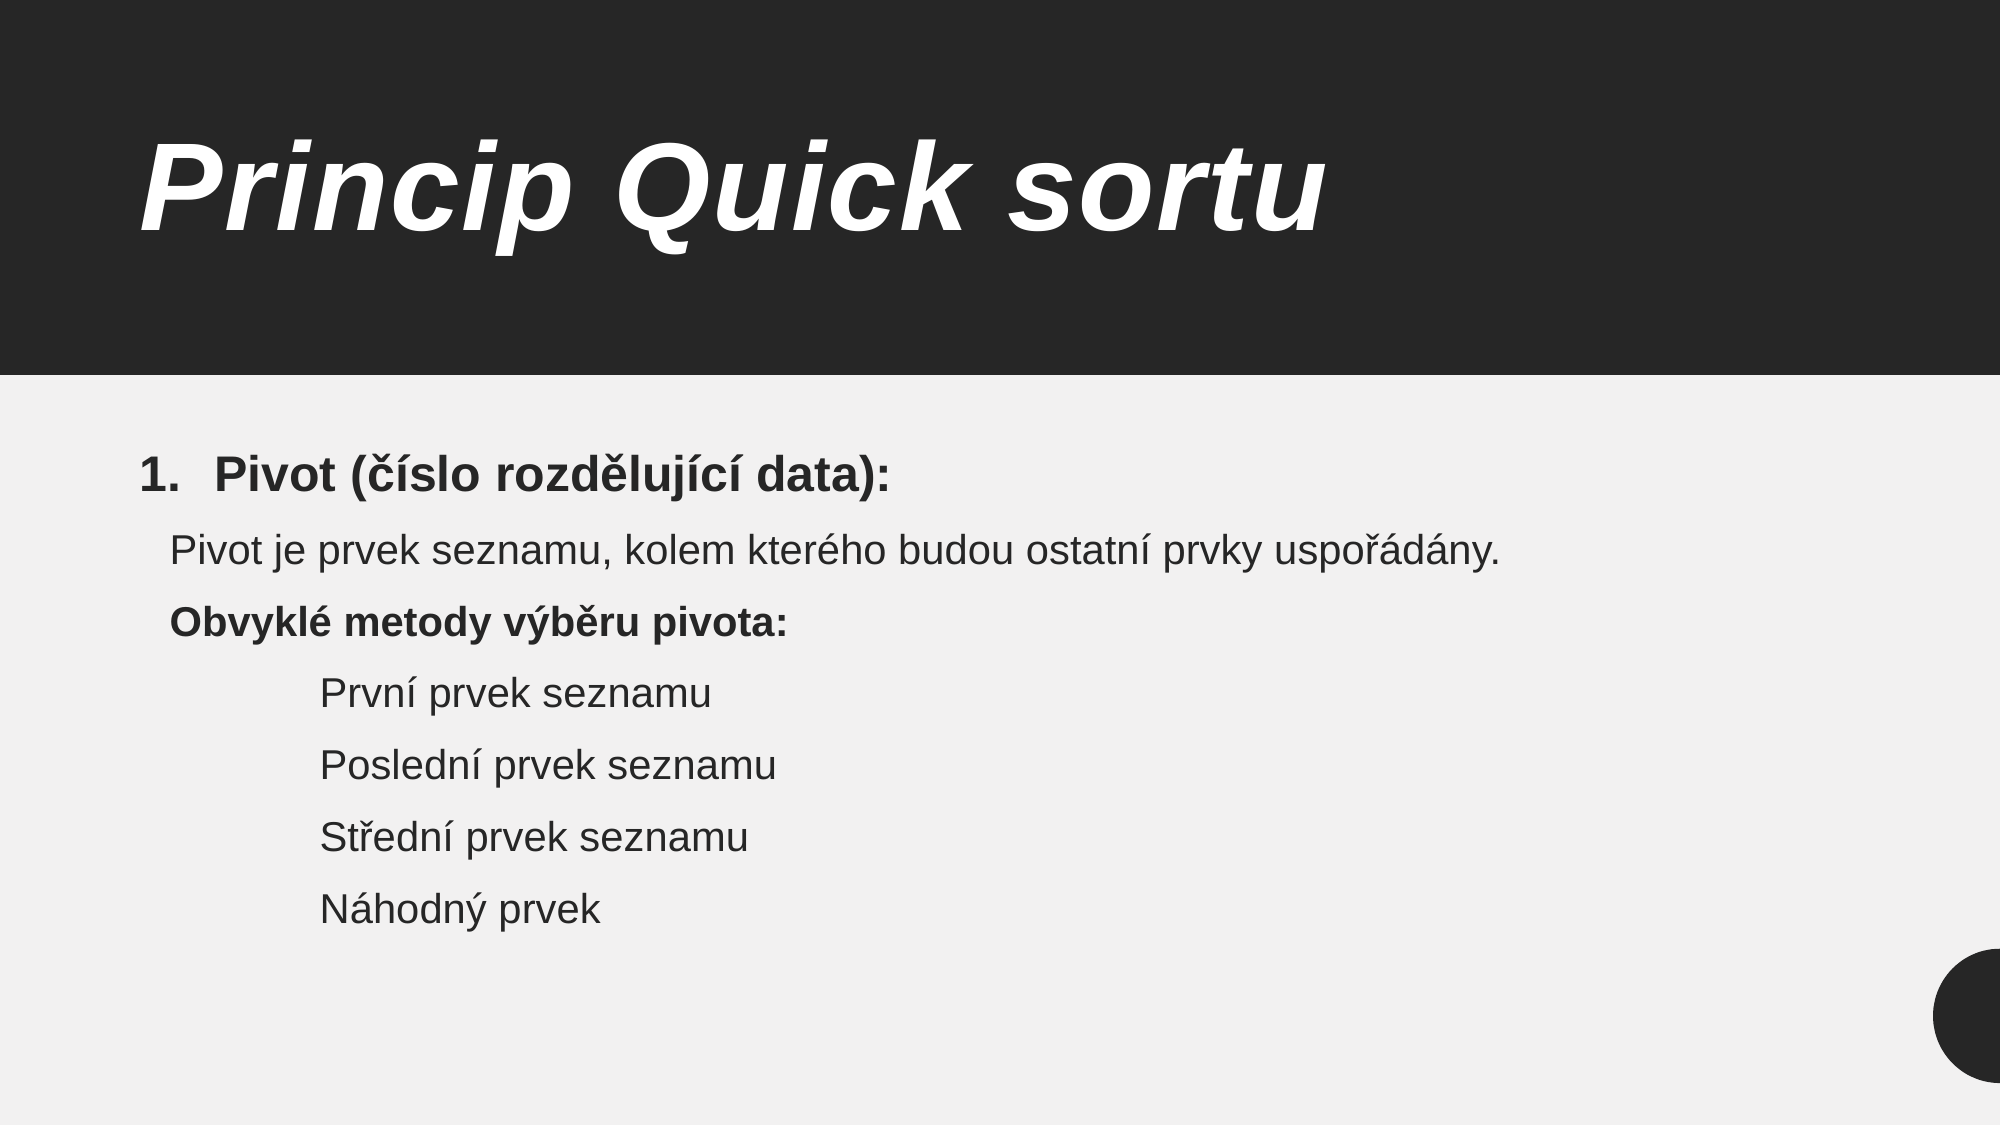

# Princip Quick sortu
Pivot (číslo rozdělující data):
Pivot je prvek seznamu, kolem kterého budou ostatní prvky uspořádány.
Obvyklé metody výběru pivota:
	První prvek seznamu
	Poslední prvek seznamu
	Střední prvek seznamu
	Náhodný prvek